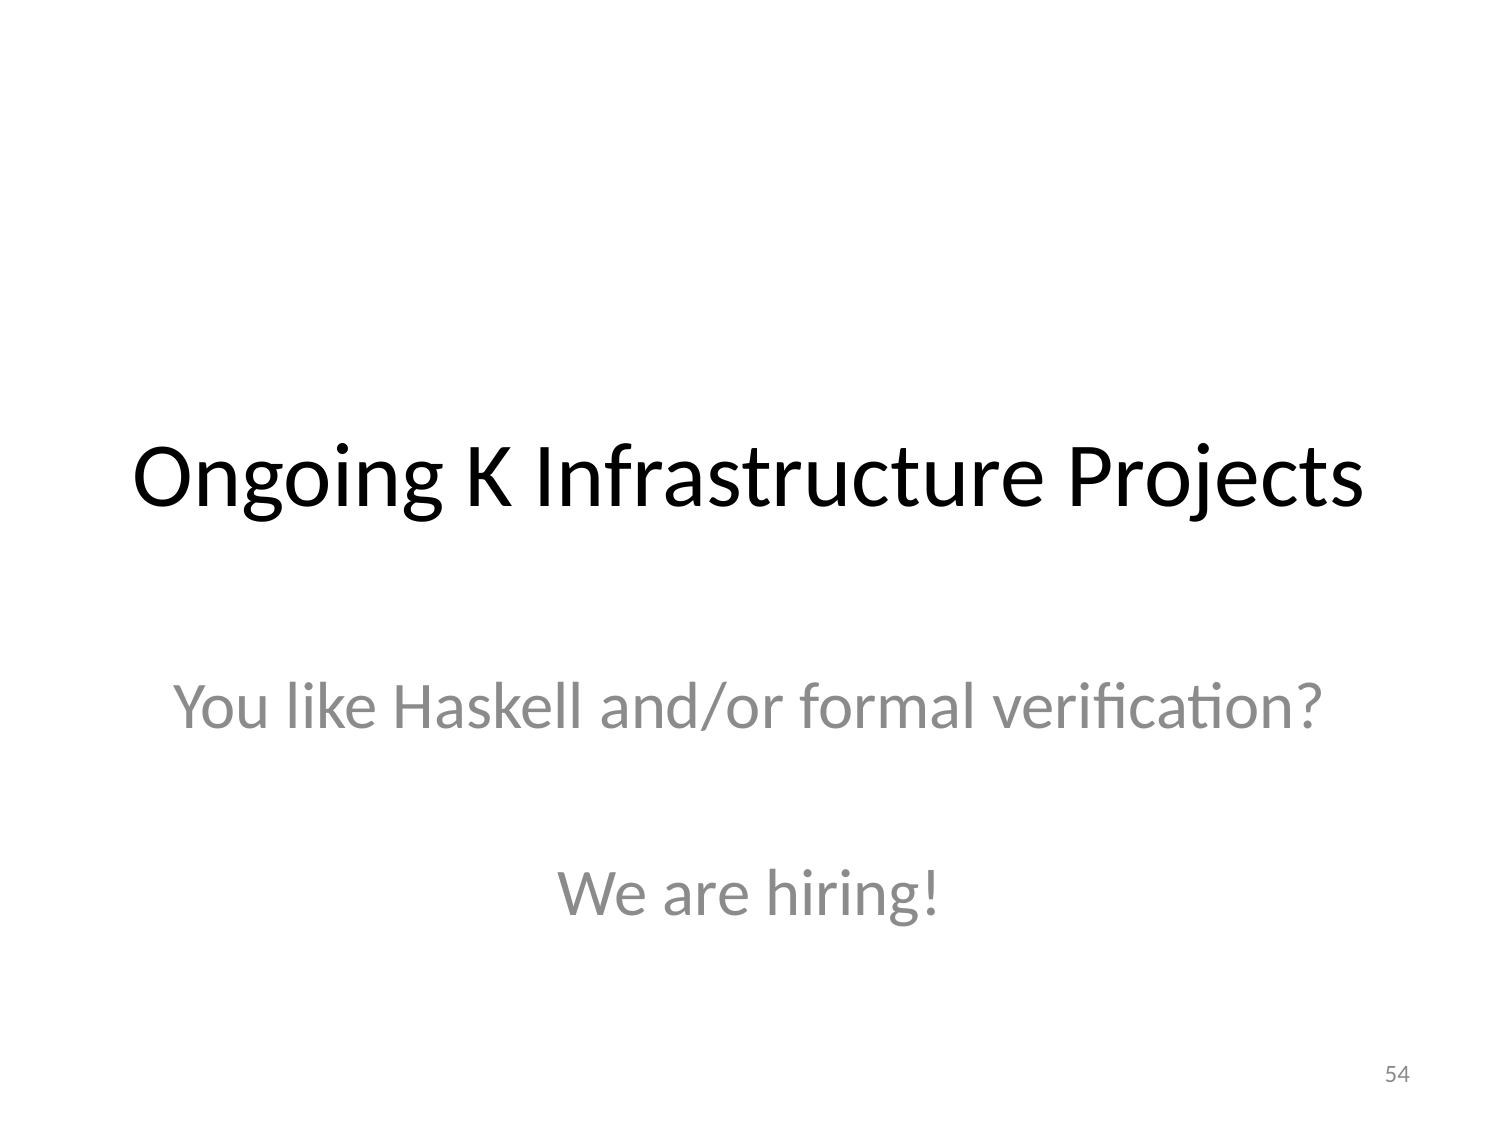

# Ongoing K Infrastructure Projects
You like Haskell and/or formal verification?

We are hiring!
54